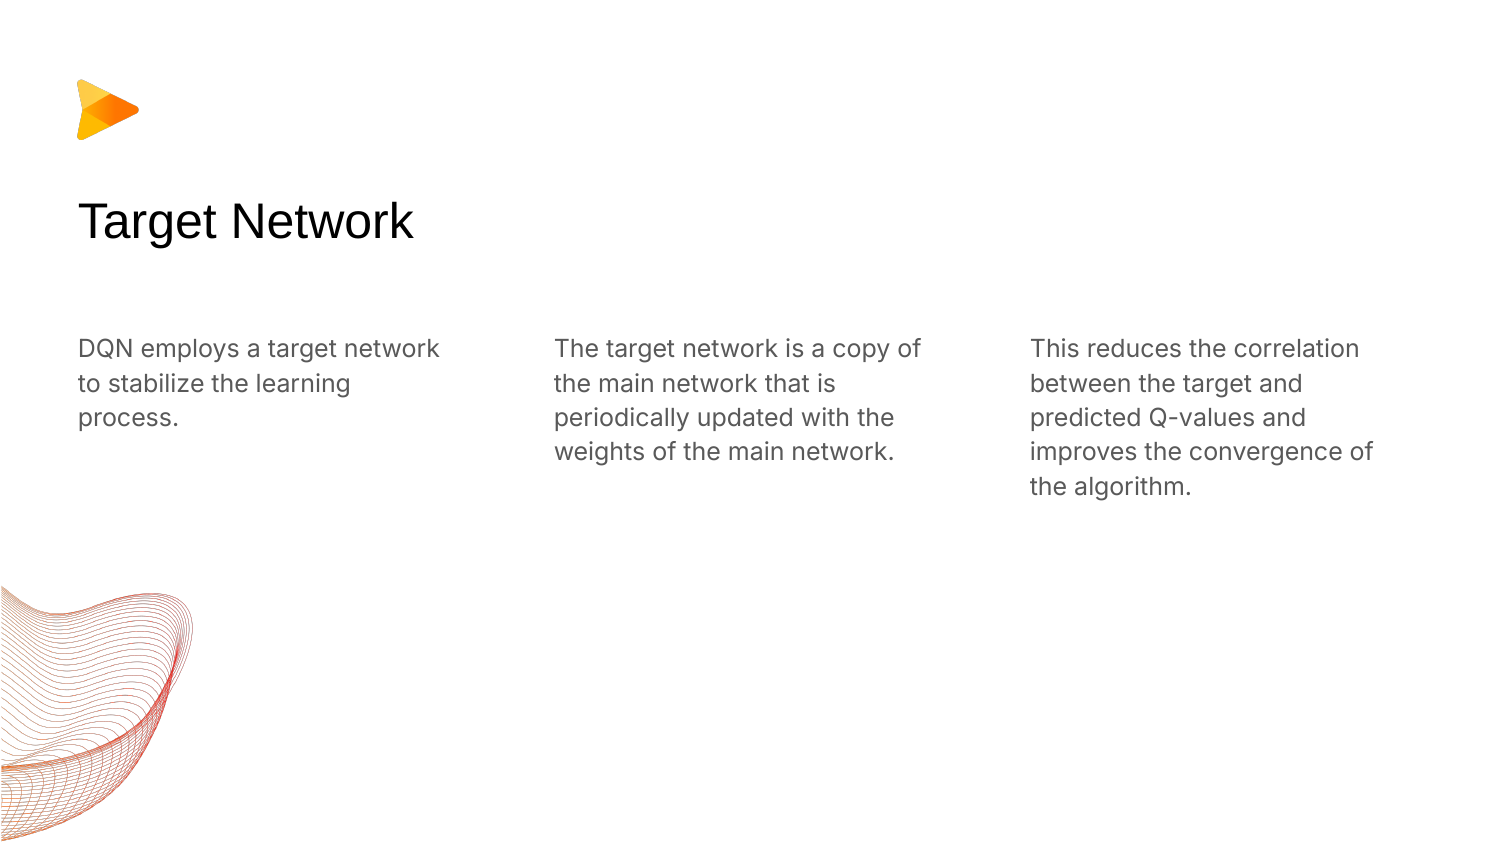

# Target Network
DQN employs a target network to stabilize the learning process.
The target network is a copy of the main network that is periodically updated with the weights of the main network.
This reduces the correlation between the target and predicted Q-values and improves the convergence of the algorithm.